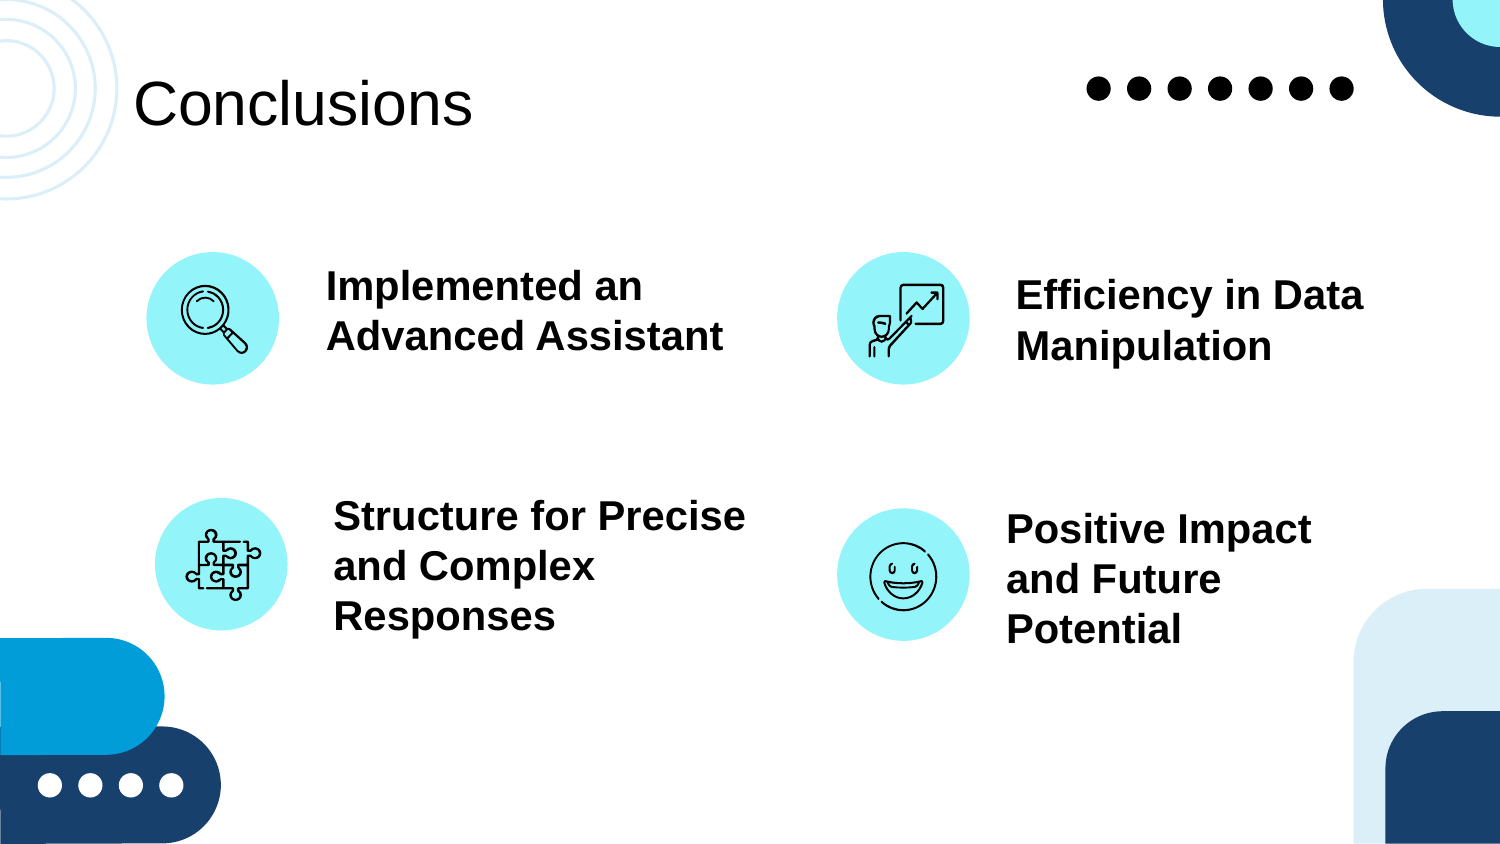

Conclusions

Efficiency in Data Manipulation
Implemented an Advanced Assistant

Structure for Precise and Complex Responses

Positive Impact and Future Potential